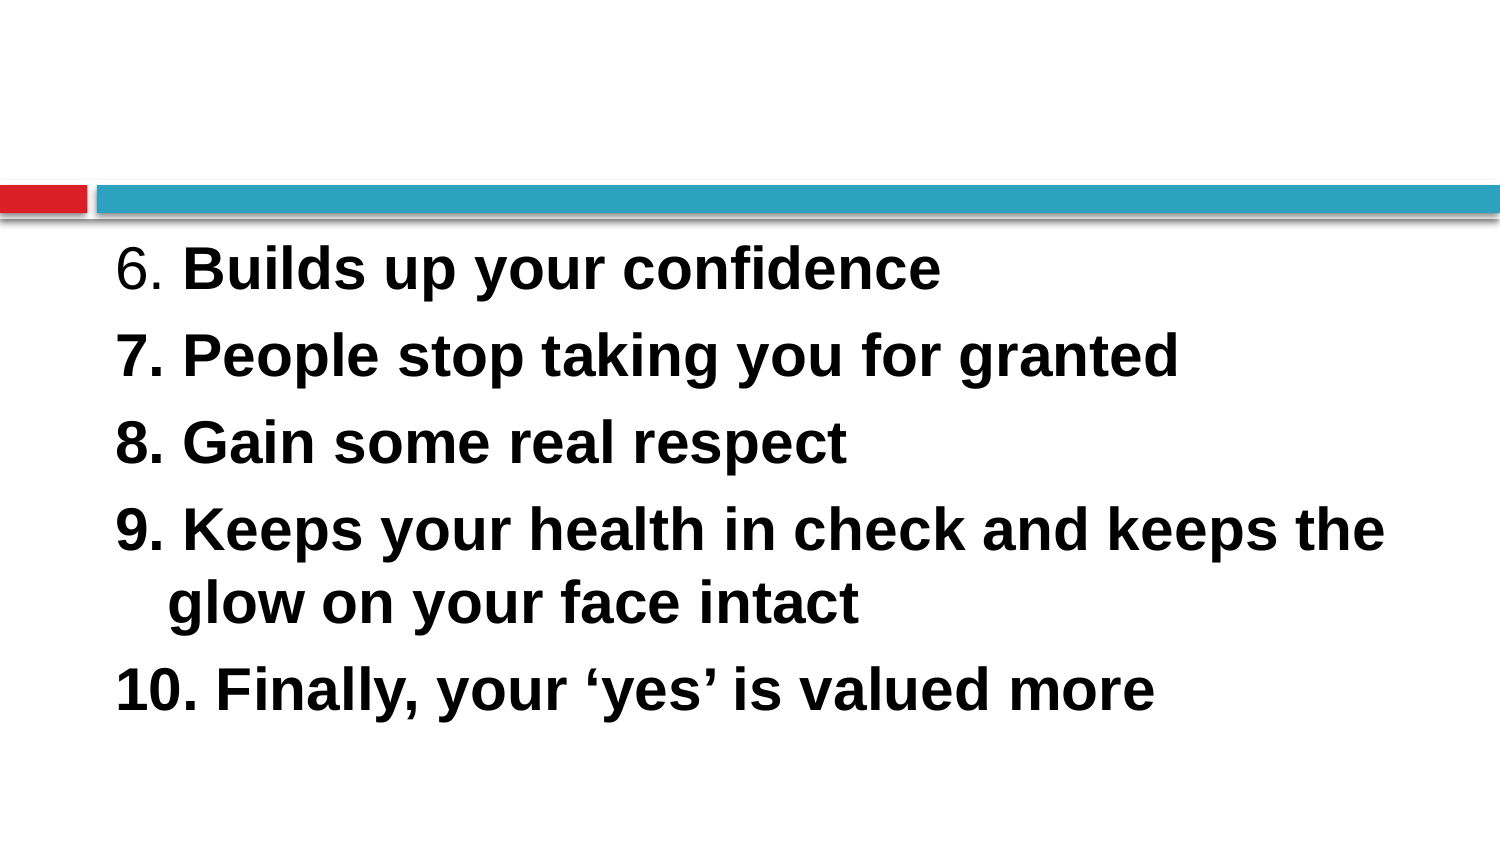

#
6. Builds up your confidence
7. People stop taking you for granted
8. Gain some real respect
9. Keeps your health in check and keeps the glow on your face intact
10. Finally, your ‘yes’ is valued more